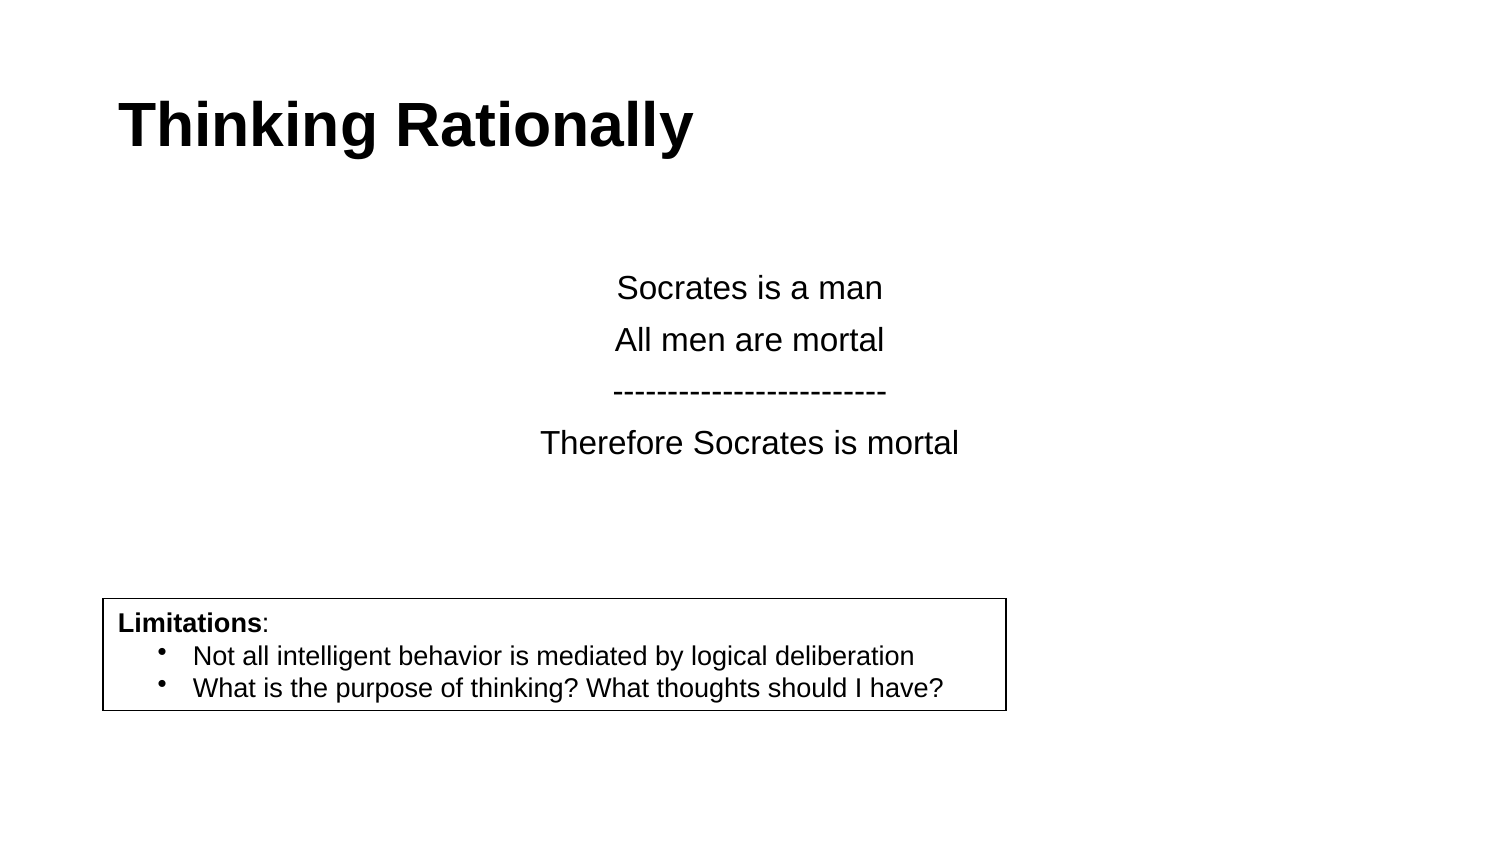

# Thinking Rationally
Socrates is a man
All men are mortal
-------------------------
Therefore Socrates is mortal
Limitations:
Not all intelligent behavior is mediated by logical deliberation
What is the purpose of thinking? What thoughts should I have?